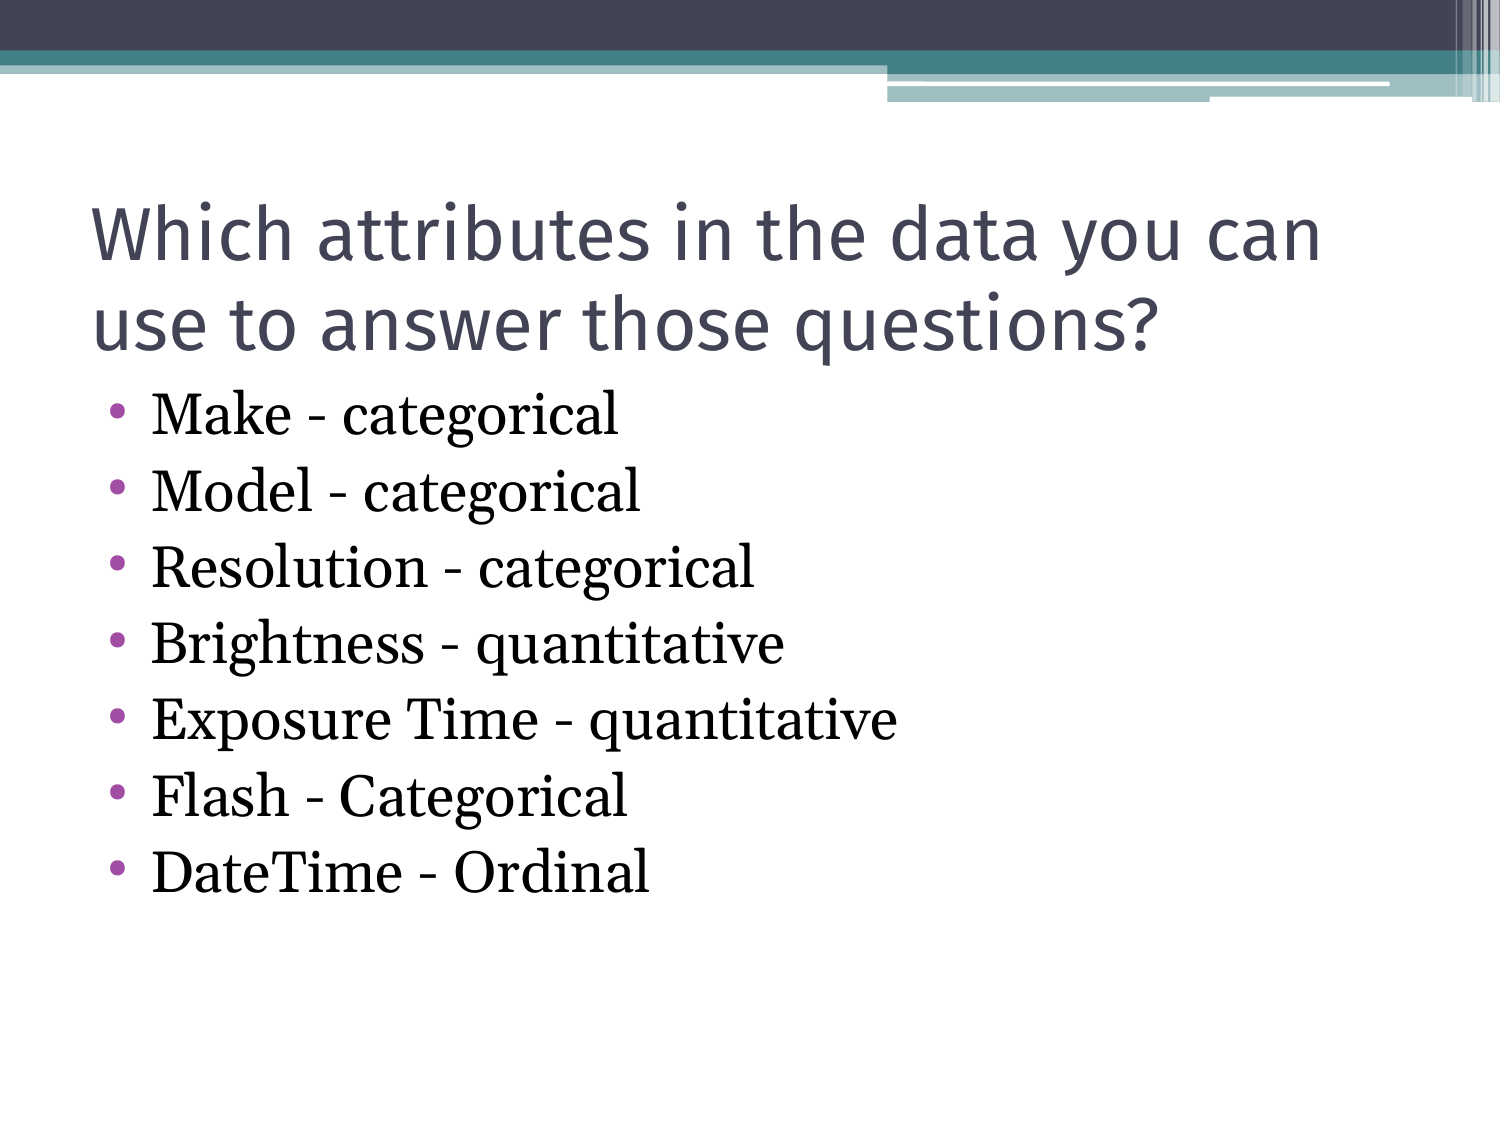

# Which attributes in the data you can use to answer those questions?
Make - categorical
Model - categorical
Resolution - categorical
Brightness - quantitative
Exposure Time - quantitative
Flash - Categorical
DateTime - Ordinal